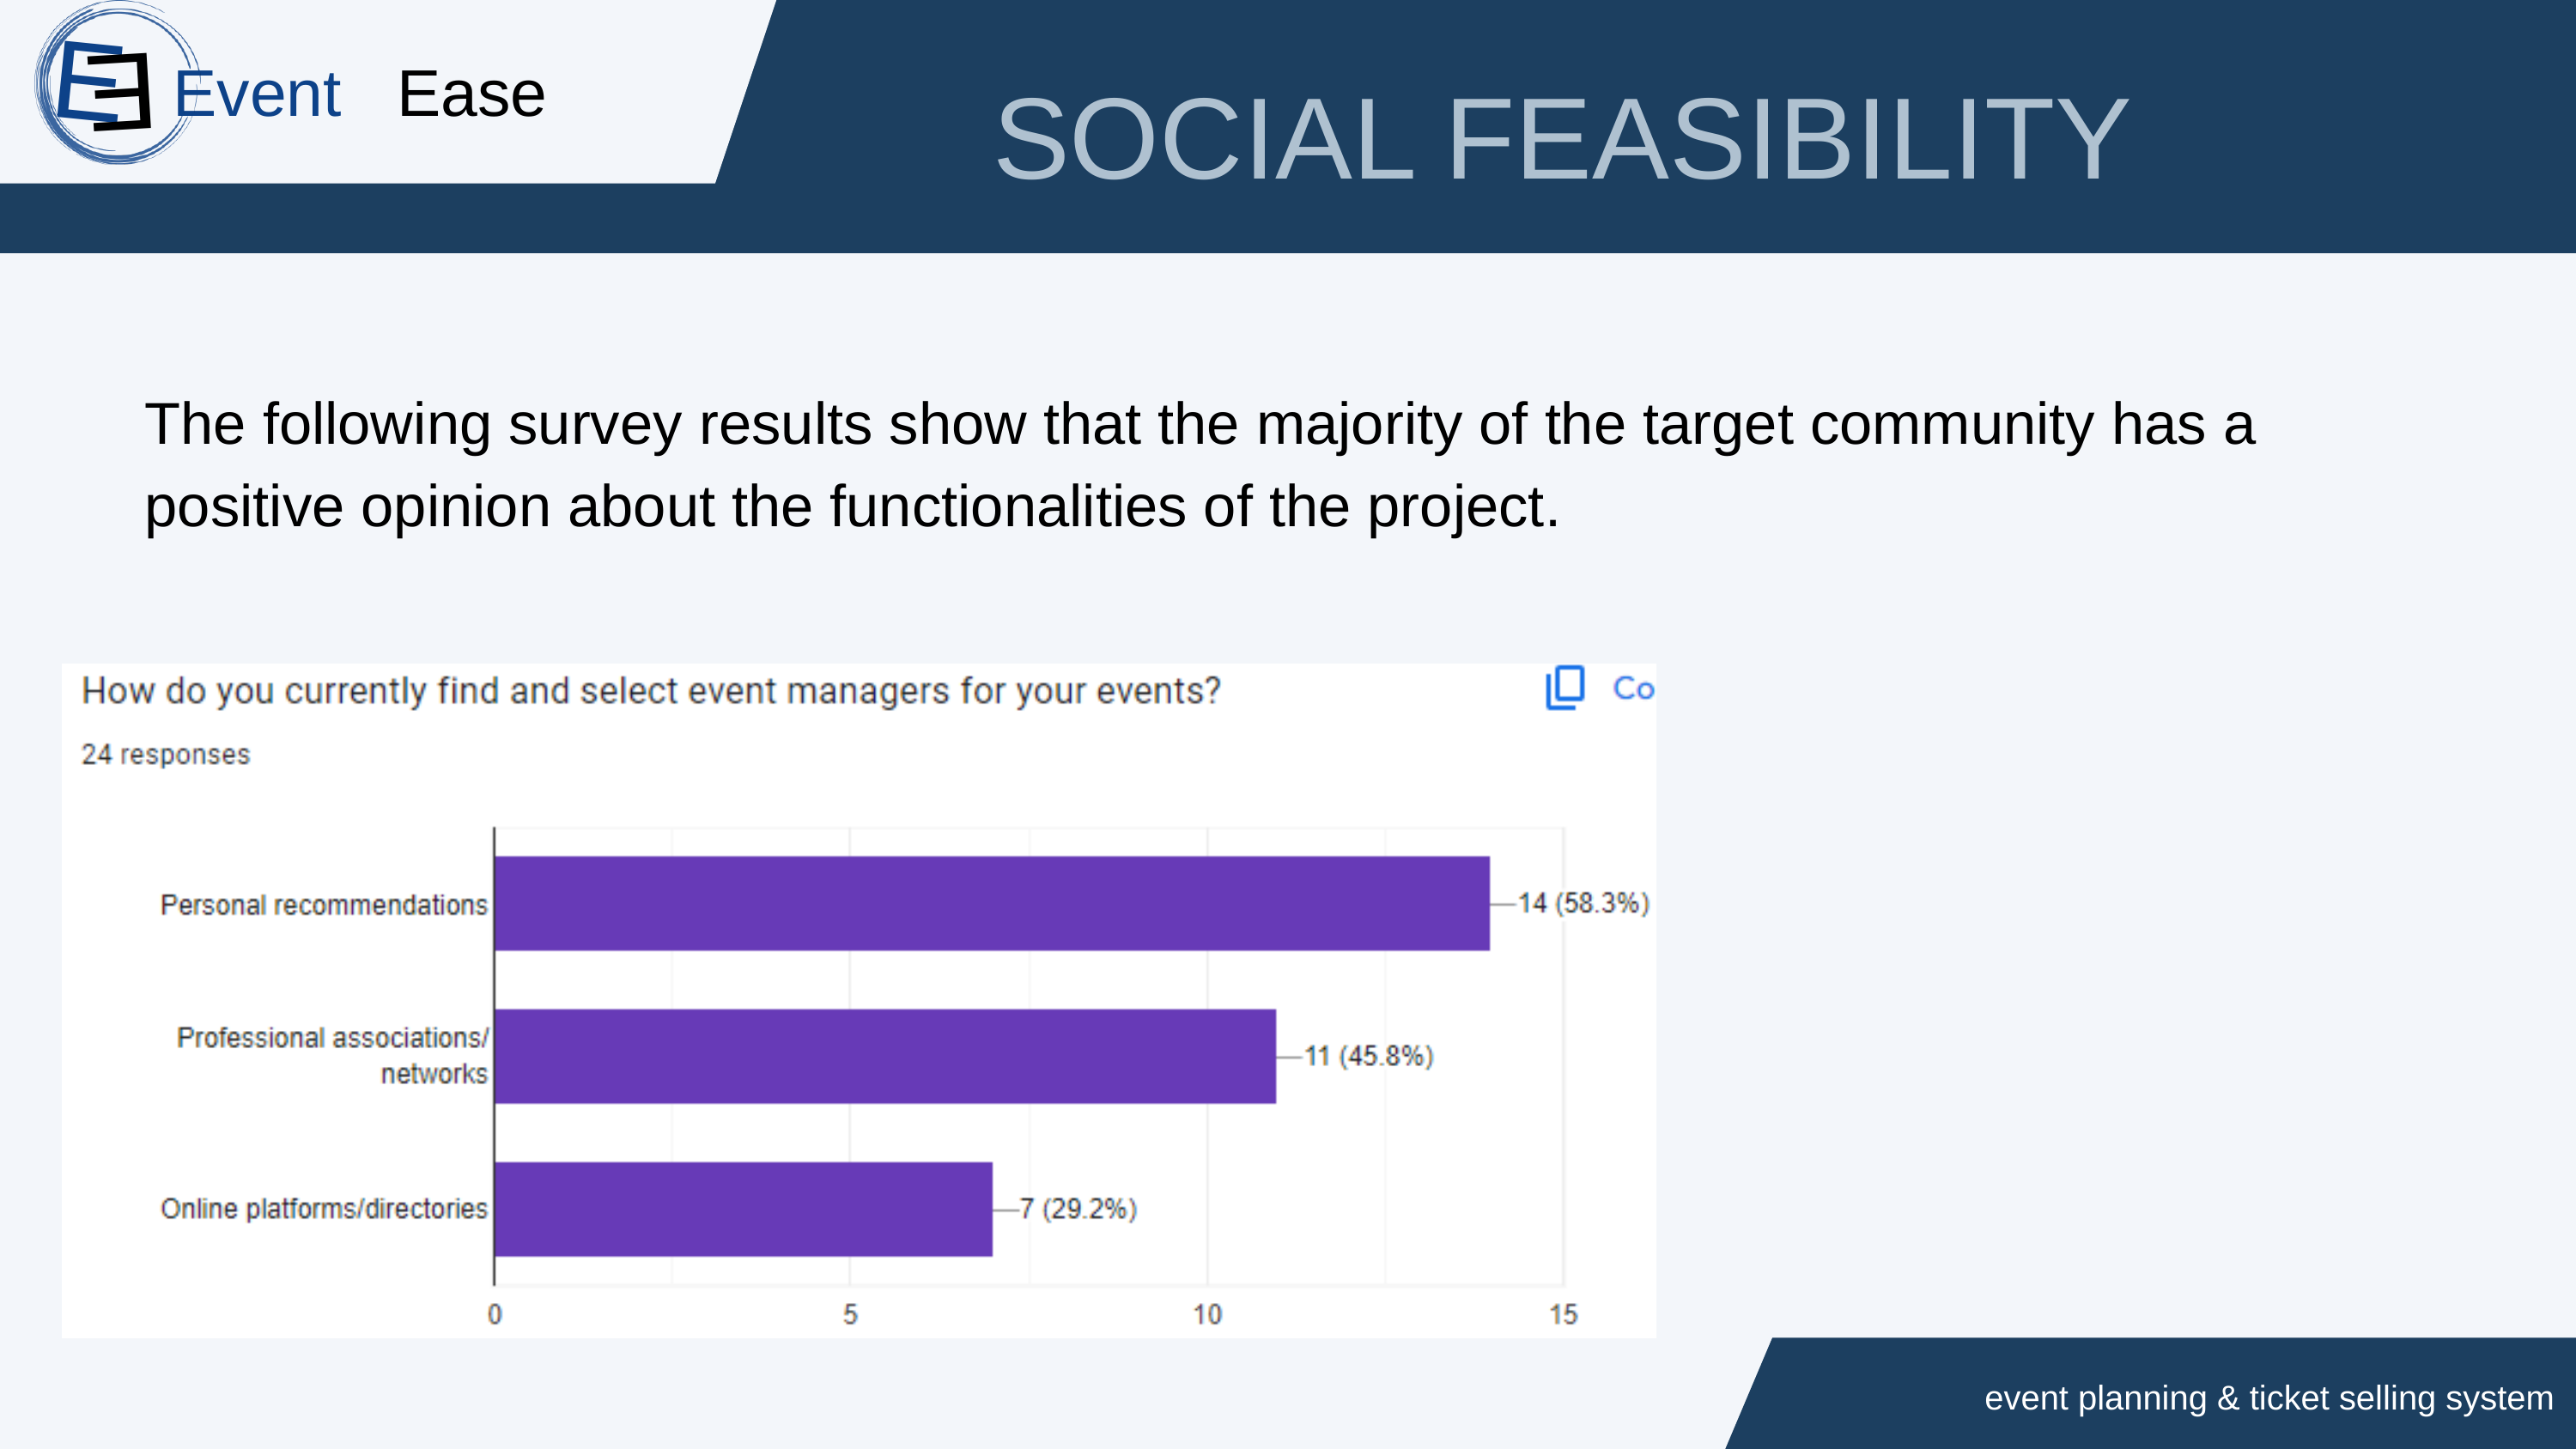

E
Event
Ease
E
SOCIAL FEASIBILITY
The following survey results show that the majority of the target community has a positive opinion about the functionalities of the project.

event planning & ticket selling system